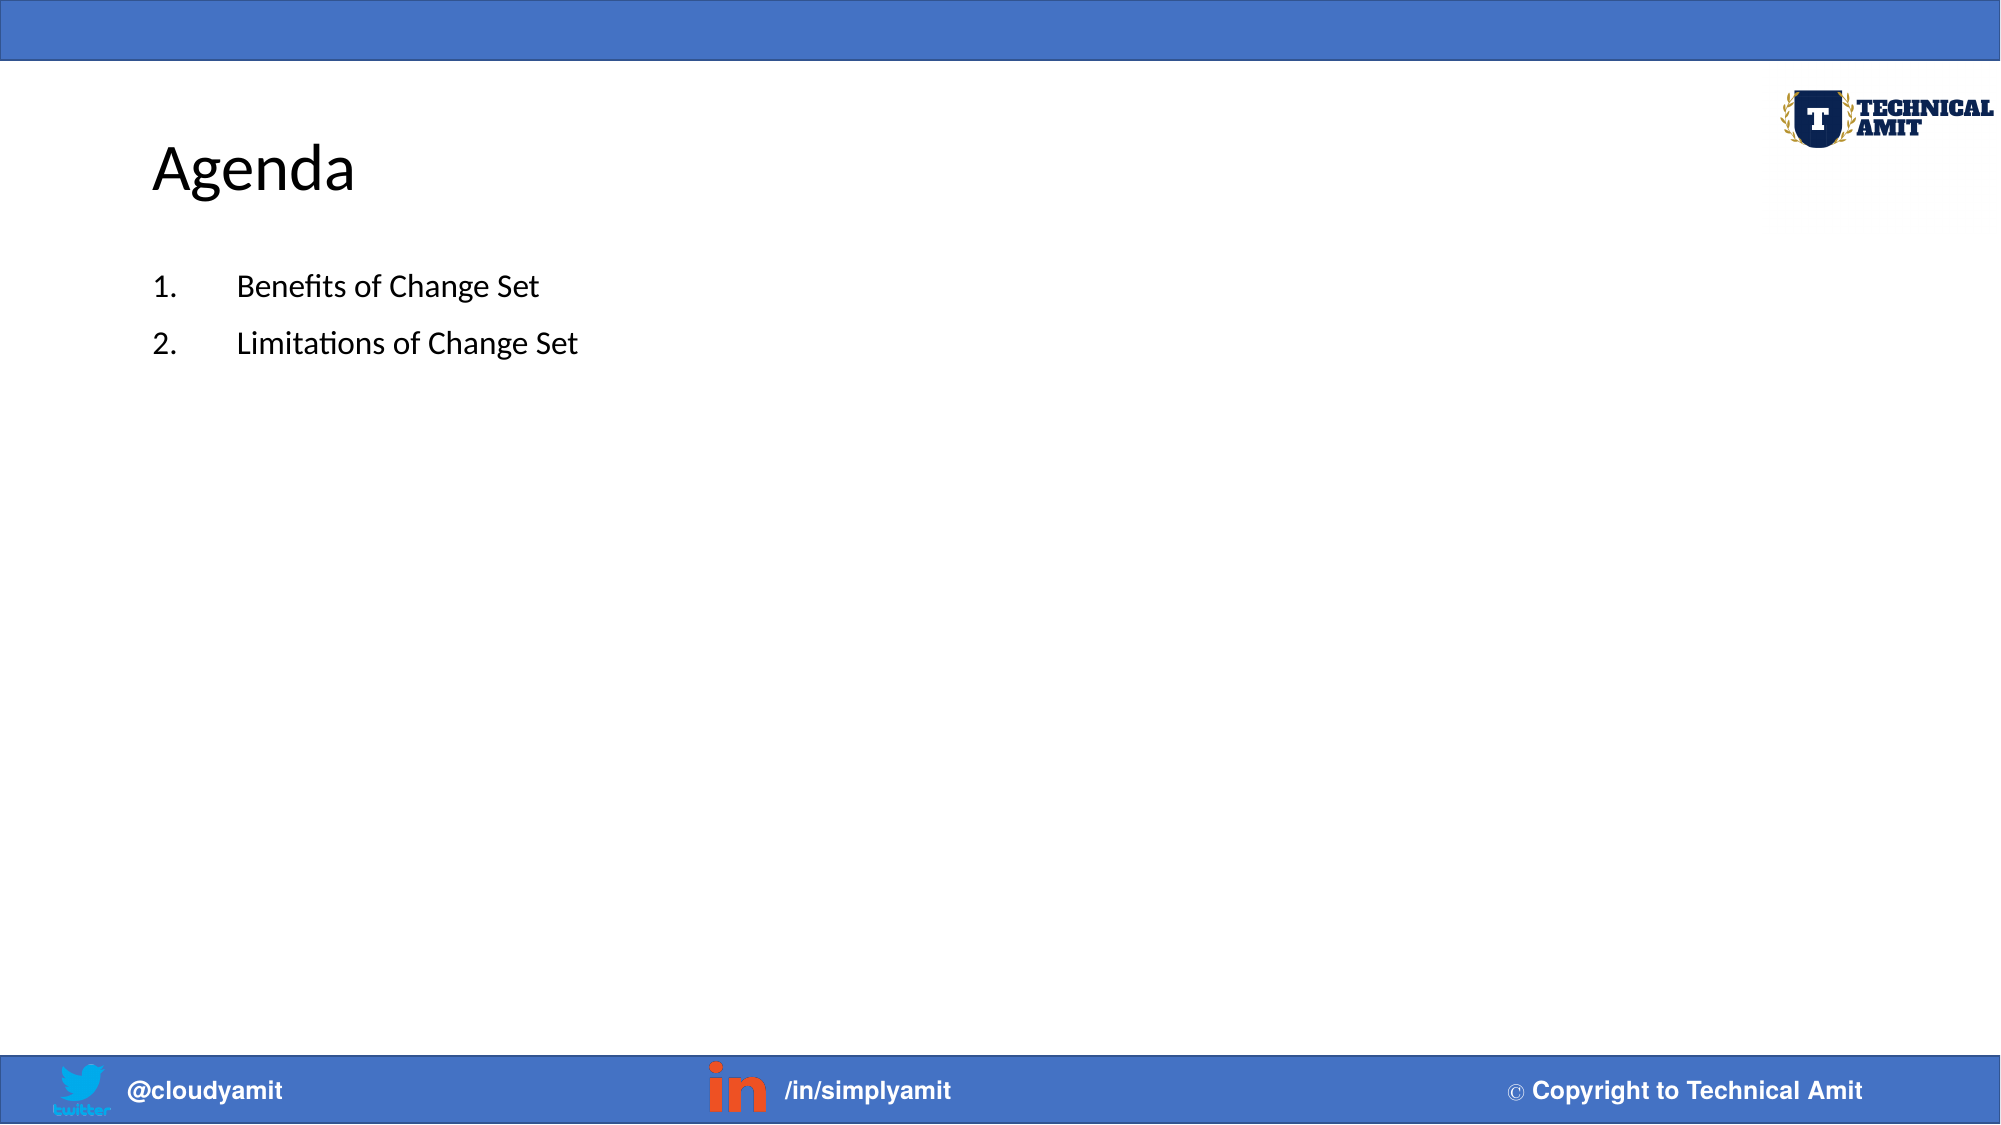

# Agenda
Benefits of Change Set
Limitations of Change Set